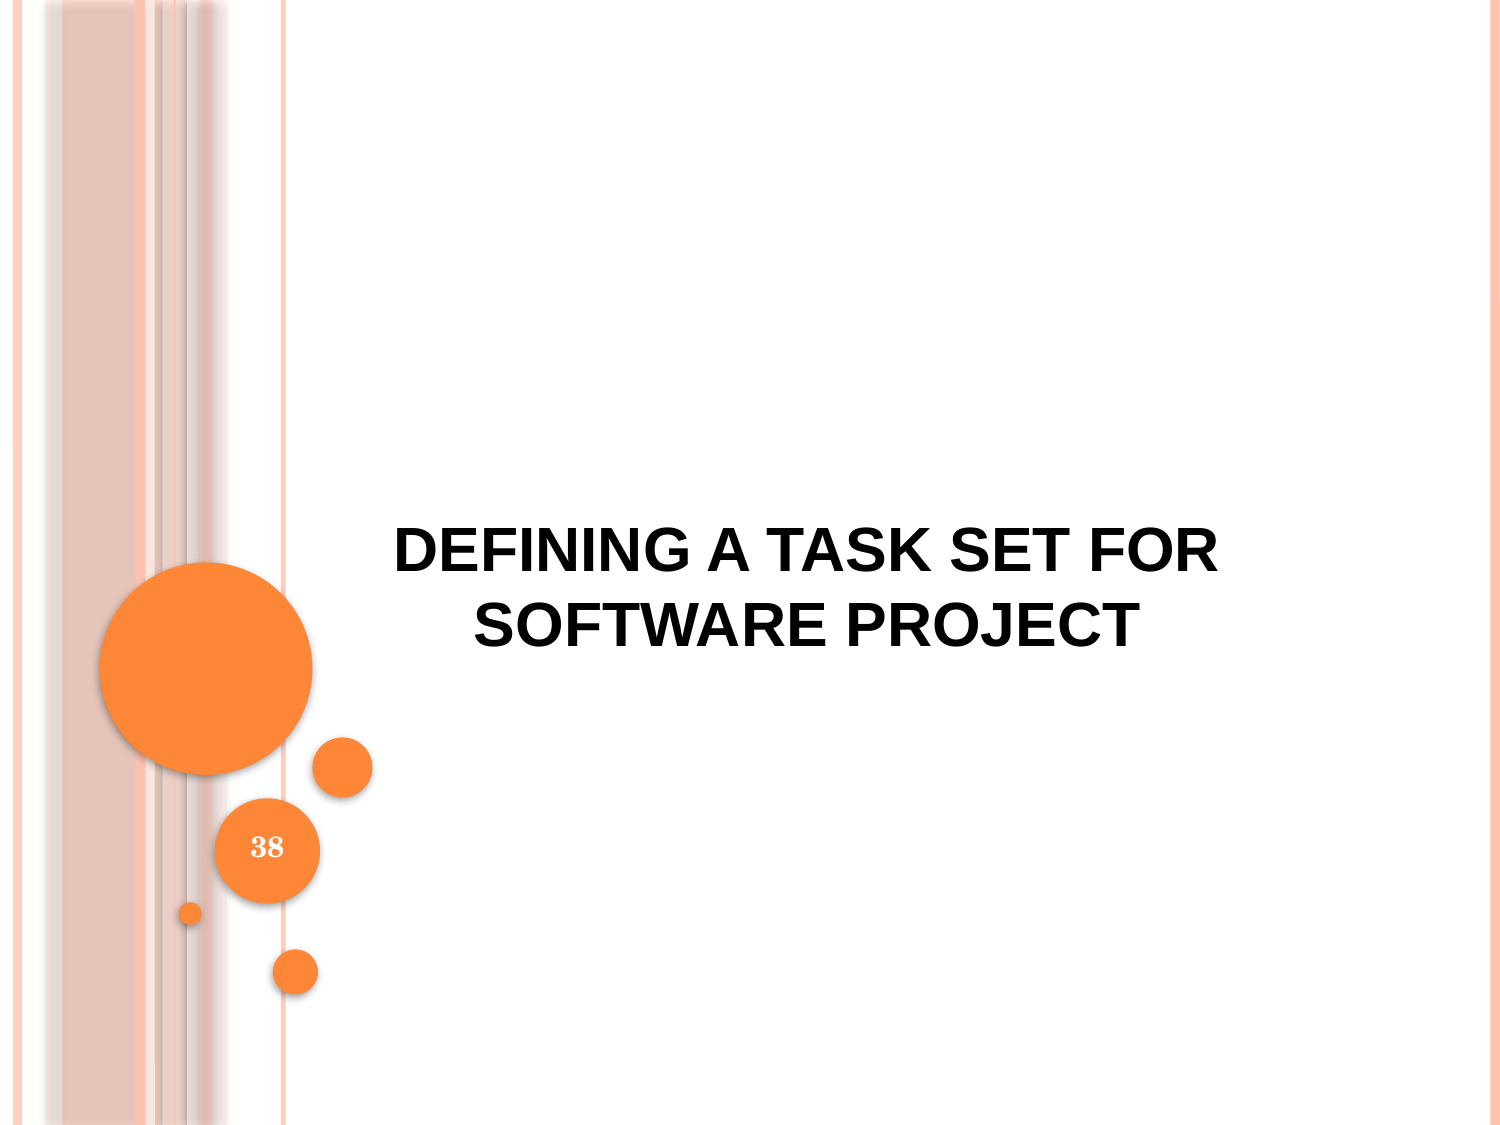

# DEFINING A TASK SET FOR SOFTWARE PROJECT
38